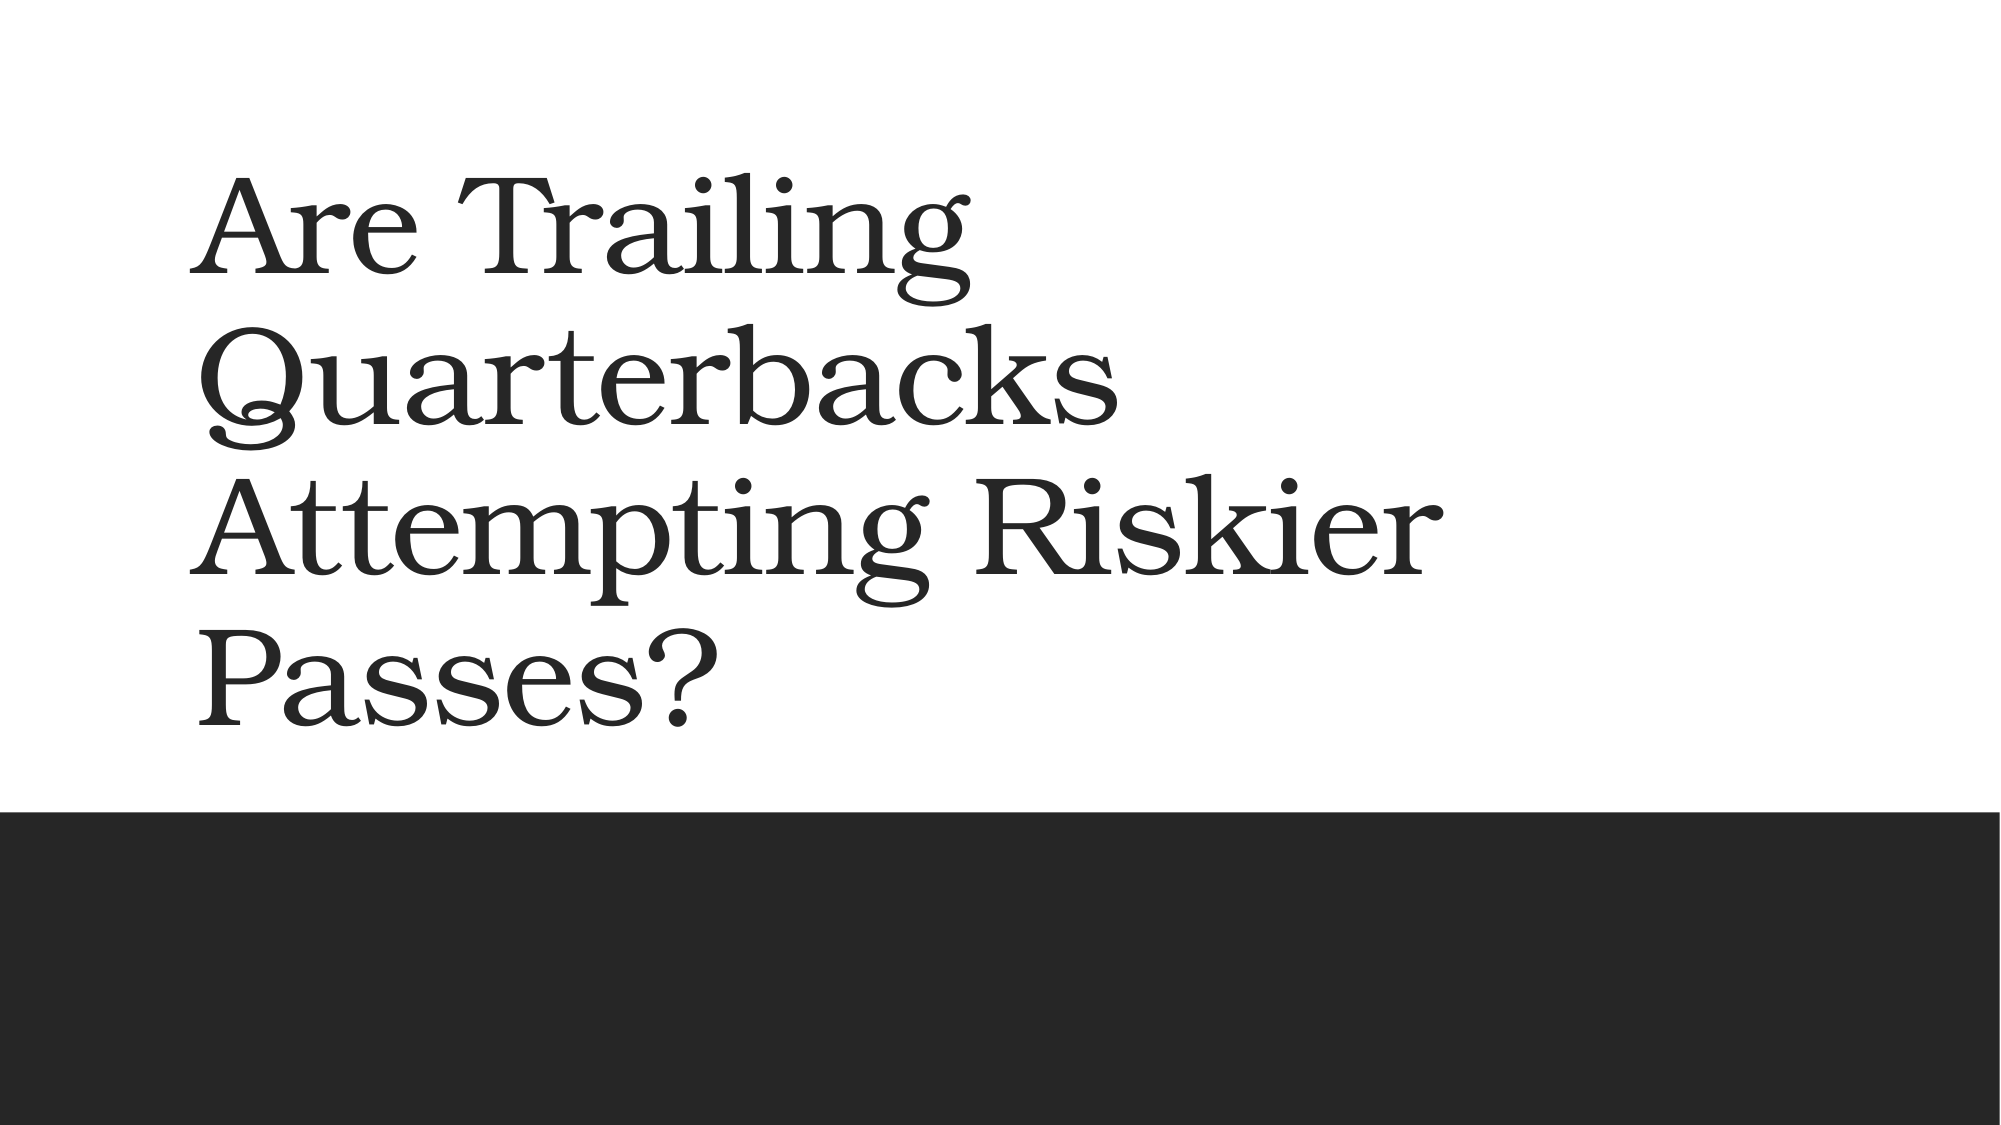

# Are Trailing Quarterbacks Attempting Riskier Passes?